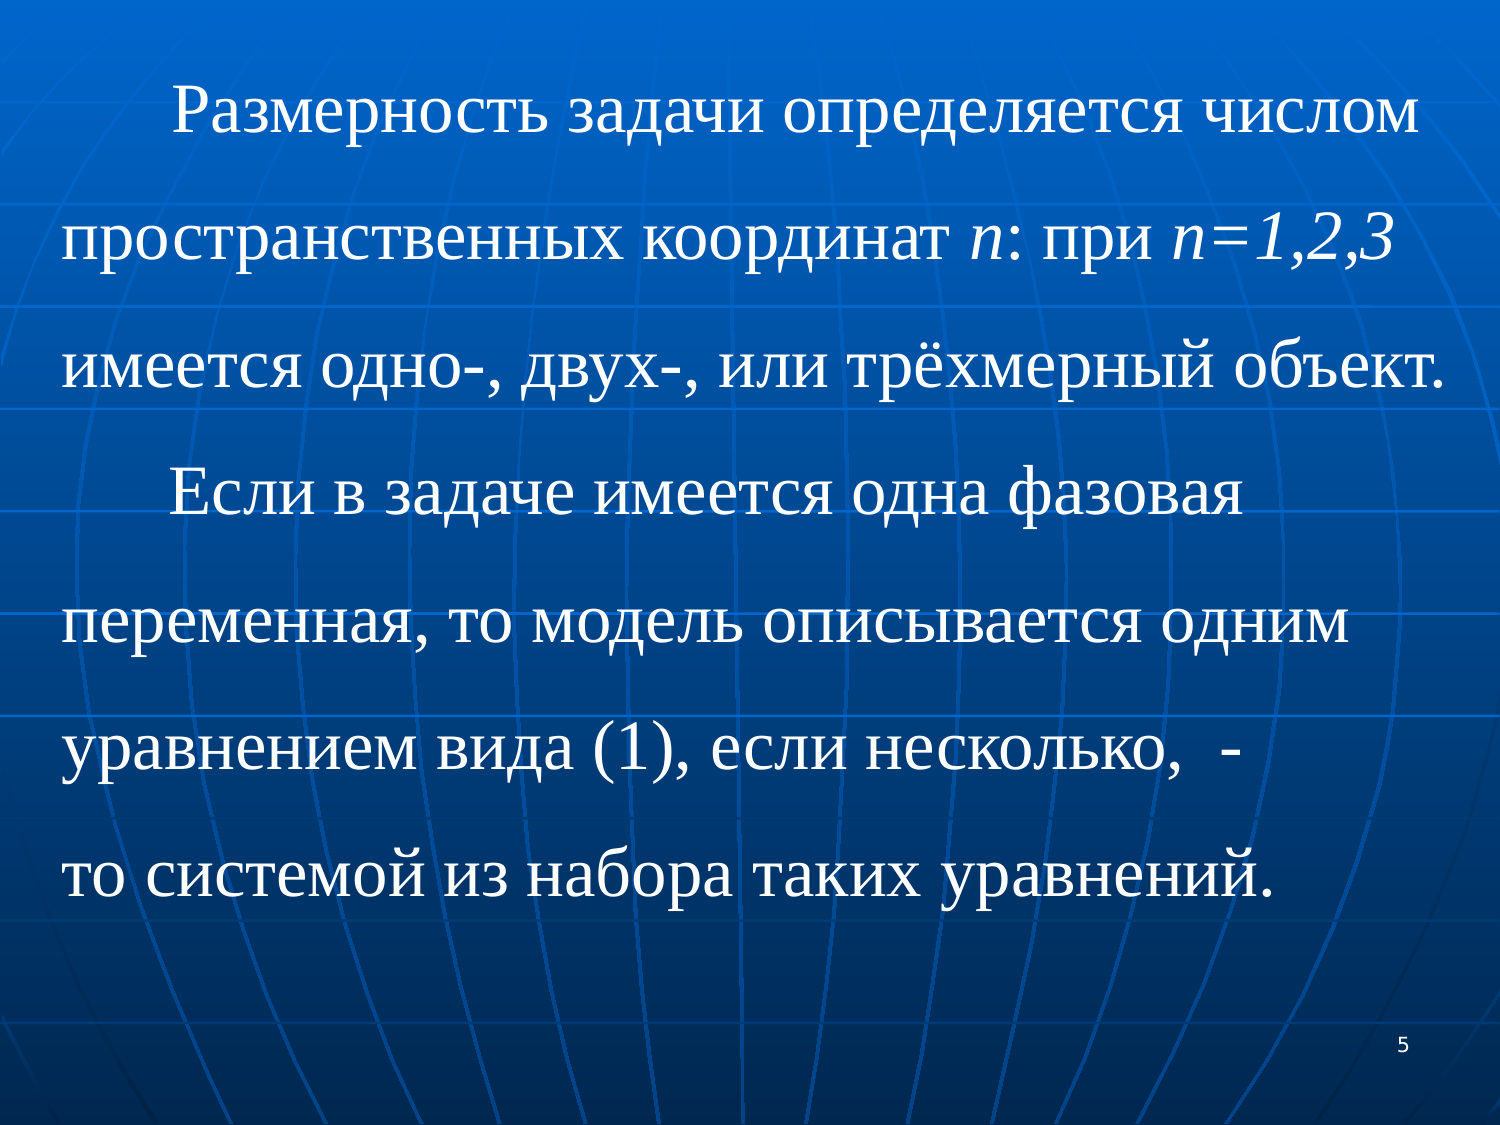

Размерность задачи определяется числом пространственных координат n: при n=1,2,3 имеется одно-, двух-, или трёхмерный объект.
 Если в задаче имеется одна фазовая переменная, то модель описывается одним уравнением вида (1), если несколько,  -
то системой из набора таких уравнений.

5